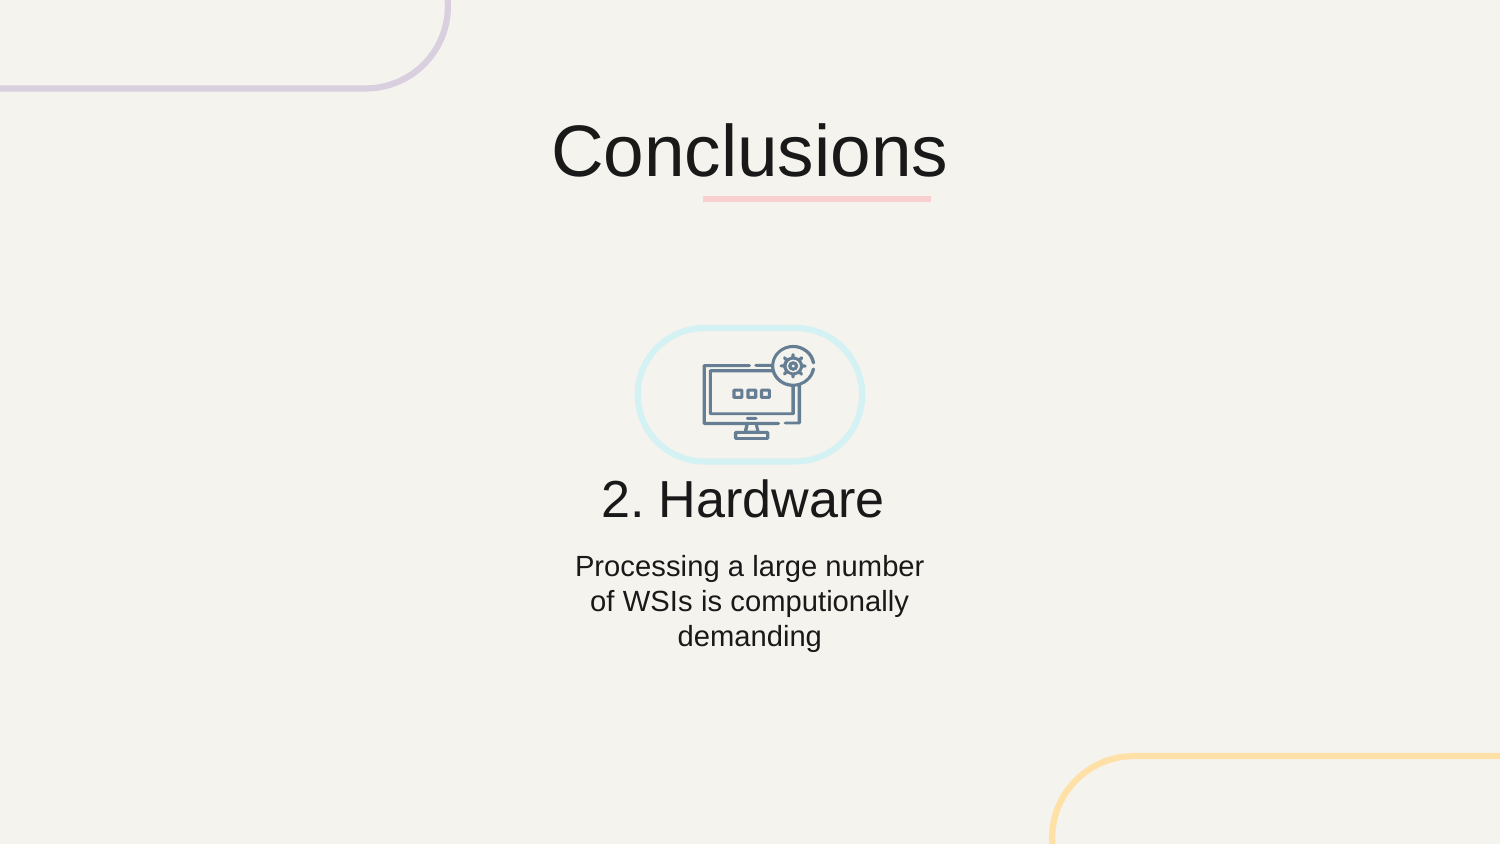

Conclusions

2. Hardware
Processing a large number of WSIs is computionally demanding